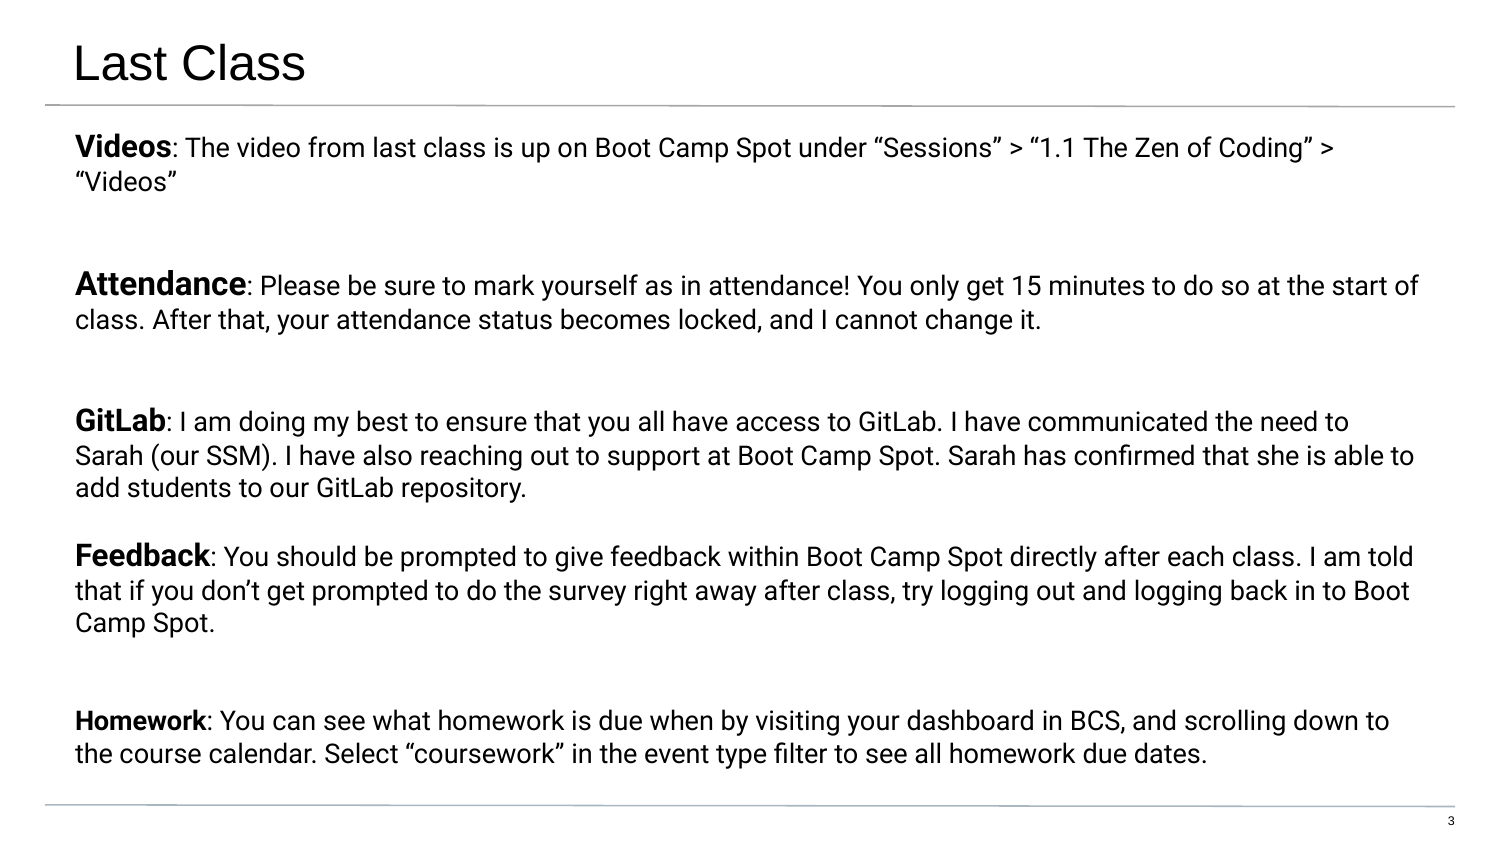

# Last Class
Videos: The video from last class is up on Boot Camp Spot under “Sessions” > “1.1 The Zen of Coding” > “Videos”

Attendance: Please be sure to mark yourself as in attendance! You only get 15 minutes to do so at the start of class. After that, your attendance status becomes locked, and I cannot change it.

GitLab: I am doing my best to ensure that you all have access to GitLab. I have communicated the need to Sarah (our SSM). I have also reaching out to support at Boot Camp Spot. Sarah has confirmed that she is able to add students to our GitLab repository.
Feedback: You should be prompted to give feedback within Boot Camp Spot directly after each class. I am told that if you don’t get prompted to do the survey right away after class, try logging out and logging back in to Boot Camp Spot.

Homework: You can see what homework is due when by visiting your dashboard in BCS, and scrolling down to the course calendar. Select “coursework” in the event type filter to see all homework due dates.